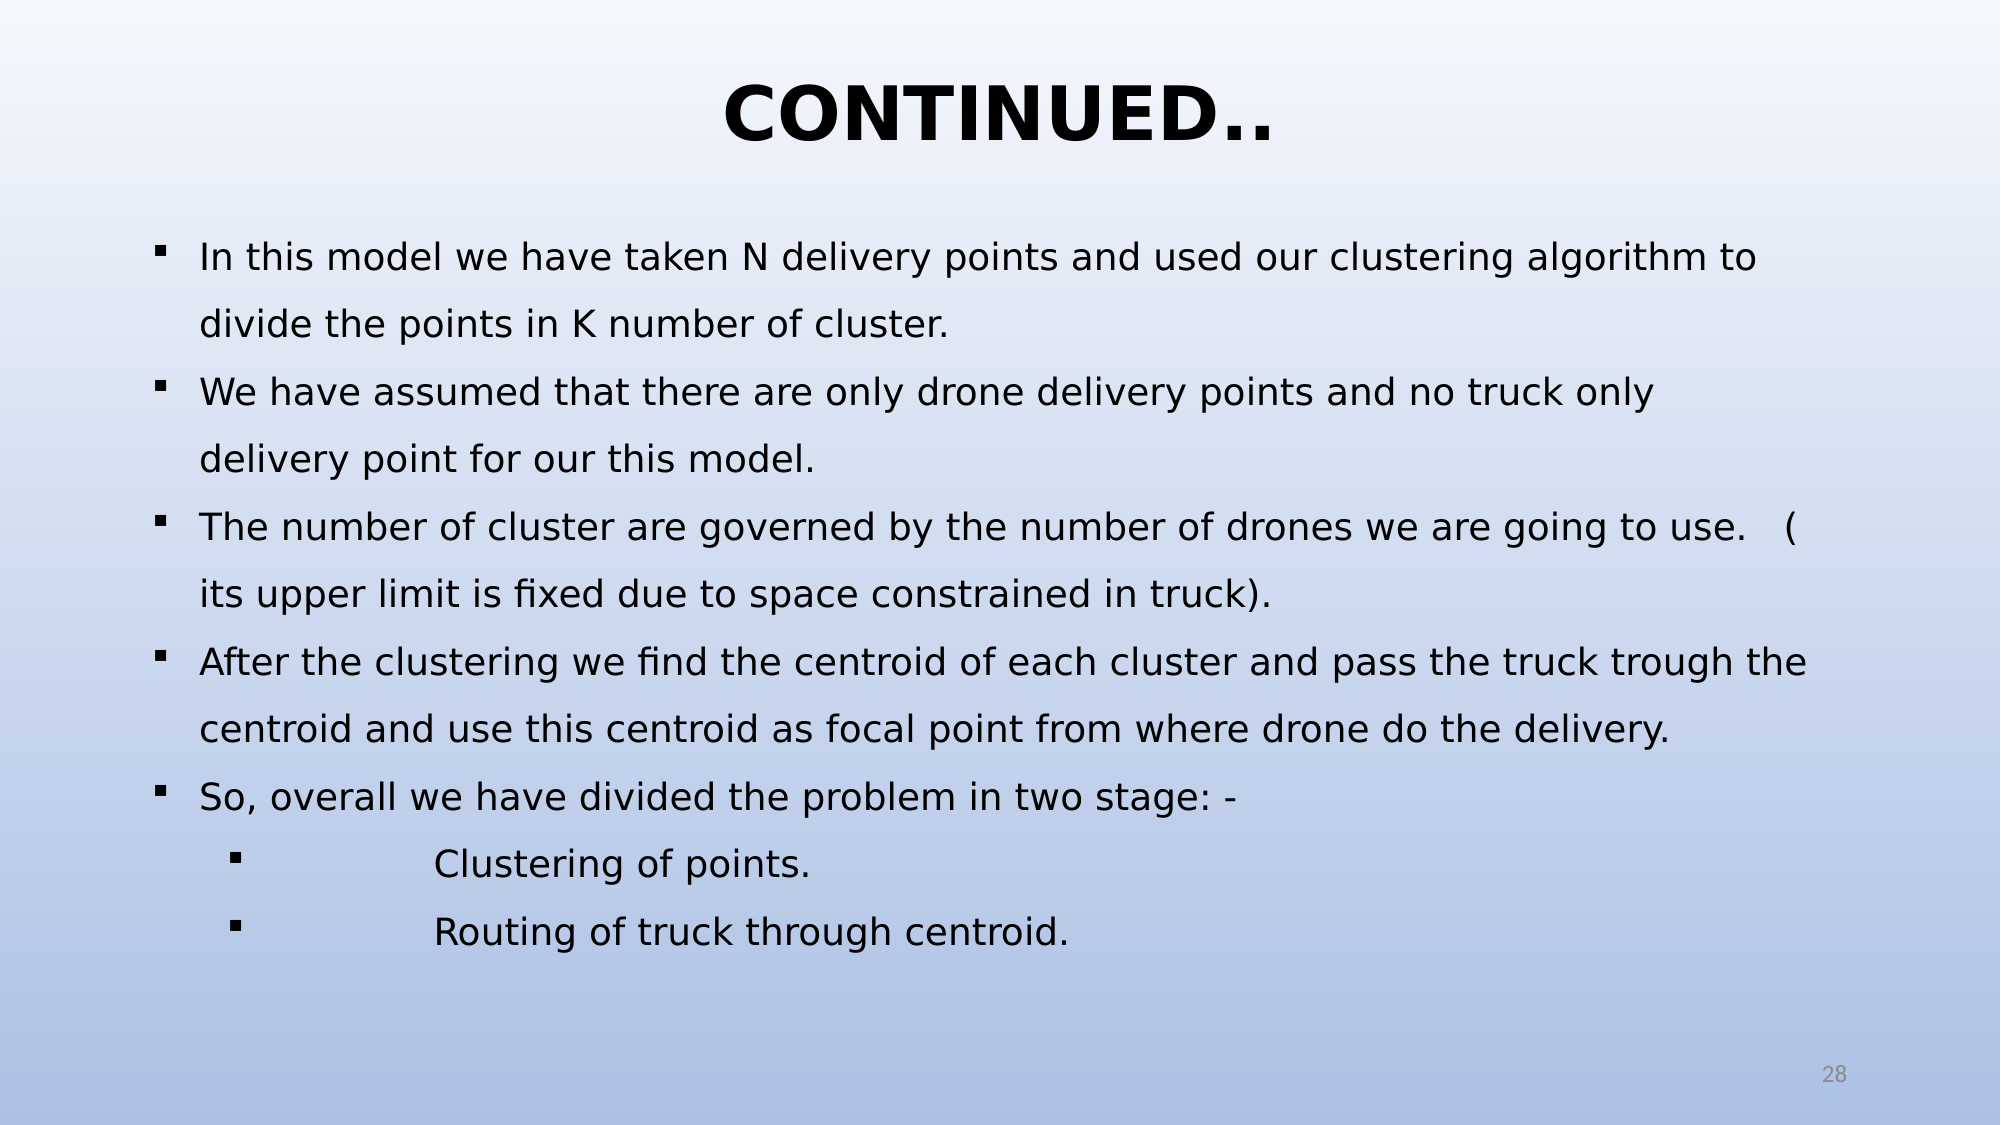

# CONTINUED..
In this model we have taken N delivery points and used our clustering algorithm to divide the points in K number of cluster.
We have assumed that there are only drone delivery points and no truck only delivery point for our this model.
The number of cluster are governed by the number of drones we are going to use.   ( its upper limit is fixed due to space constrained in truck).
After the clustering we find the centroid of each cluster and pass the truck trough the centroid and use this centroid as focal point from where drone do the delivery.
So, overall we have divided the problem in two stage: -
	Clustering of points.
	Routing of truck through centroid.

28